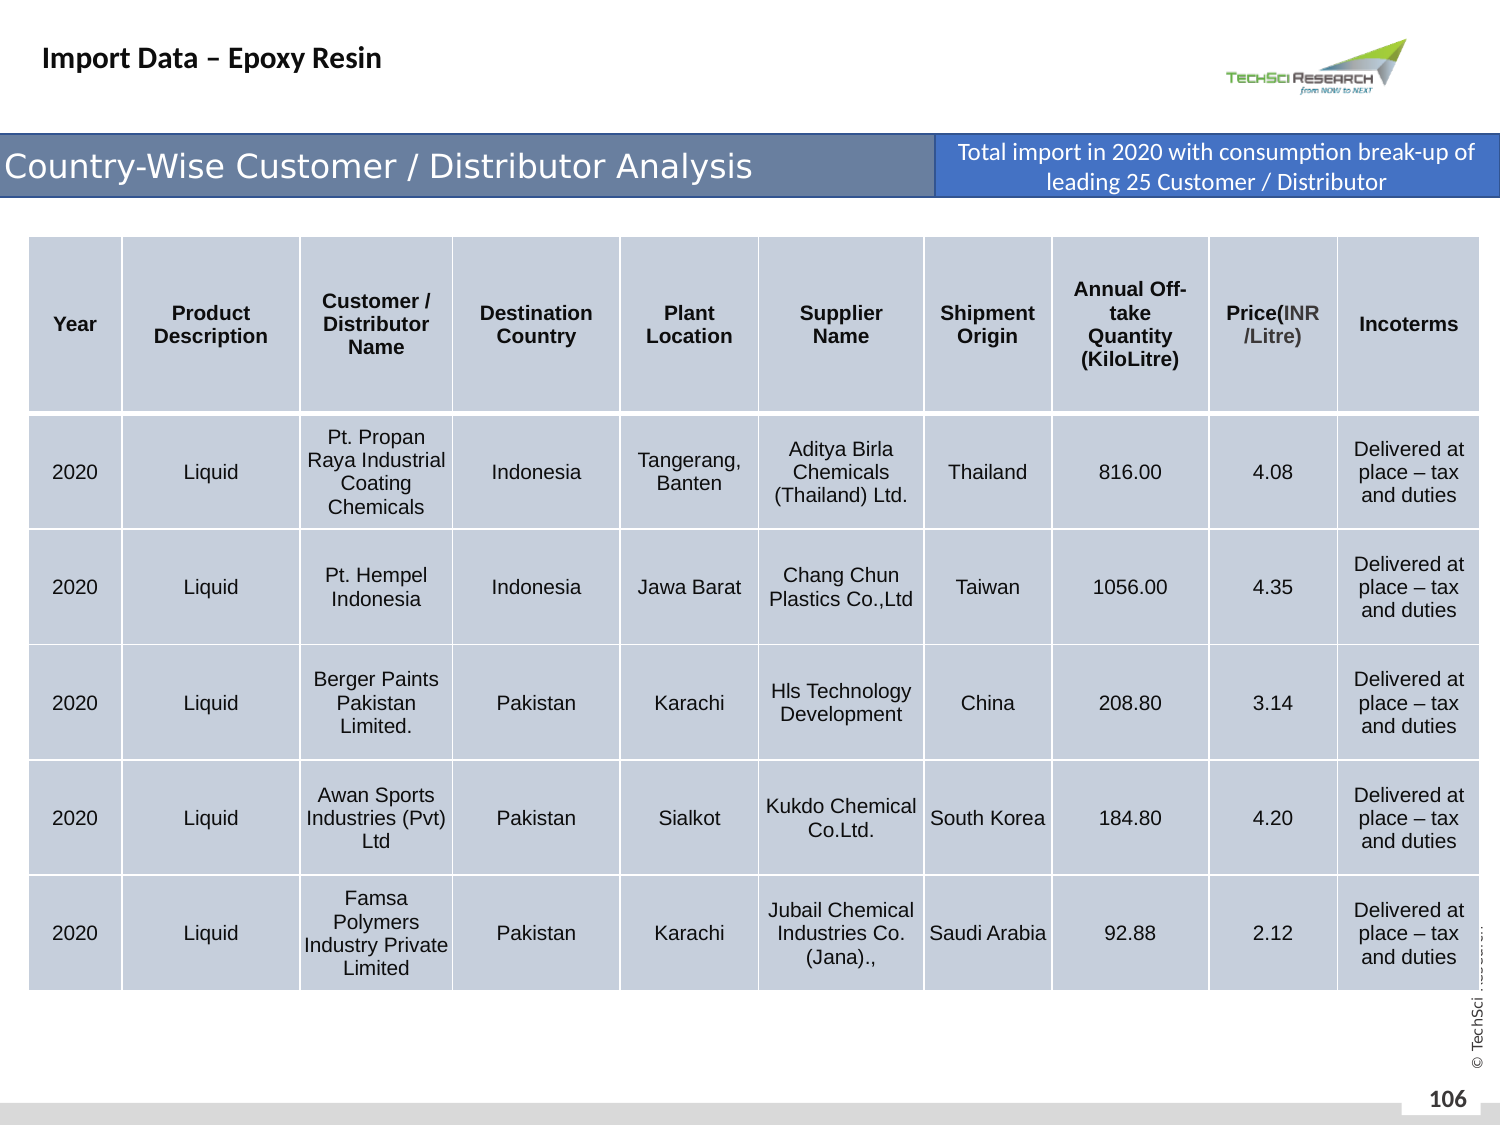

Import Data – Epoxy Resin
Country-Wise Customer / Distributor Analysis
Total import in 2020 with consumption break-up of leading 25 Customer / Distributor
| Year | Product Description | Customer / Distributor Name | Destination Country | Plant Location | Supplier Name | Shipment Origin | Annual Off-take Quantity (KiloLitre) | Price(INR/Litre) | Incoterms |
| --- | --- | --- | --- | --- | --- | --- | --- | --- | --- |
| 2020 | Liquid | Pt. Propan Raya Industrial Coating Chemicals | Indonesia | Tangerang, Banten | Aditya Birla Chemicals (Thailand) Ltd. | Thailand | 816.00 | 4.08 | Delivered at place – tax and duties |
| 2020 | Liquid | Pt. Hempel Indonesia | Indonesia | Jawa Barat | Chang Chun Plastics Co.,Ltd | Taiwan | 1056.00 | 4.35 | Delivered at place – tax and duties |
| 2020 | Liquid | Berger Paints Pakistan Limited. | Pakistan | Karachi | Hls Technology Development | China | 208.80 | 3.14 | Delivered at place – tax and duties |
| 2020 | Liquid | Awan Sports Industries (Pvt) Ltd | Pakistan | Sialkot | Kukdo Chemical Co.Ltd. | South Korea | 184.80 | 4.20 | Delivered at place – tax and duties |
| 2020 | Liquid | Famsa Polymers Industry Private Limited | Pakistan | Karachi | Jubail Chemical Industries Co. (Jana)., | Saudi Arabia | 92.88 | 2.12 | Delivered at place – tax and duties |